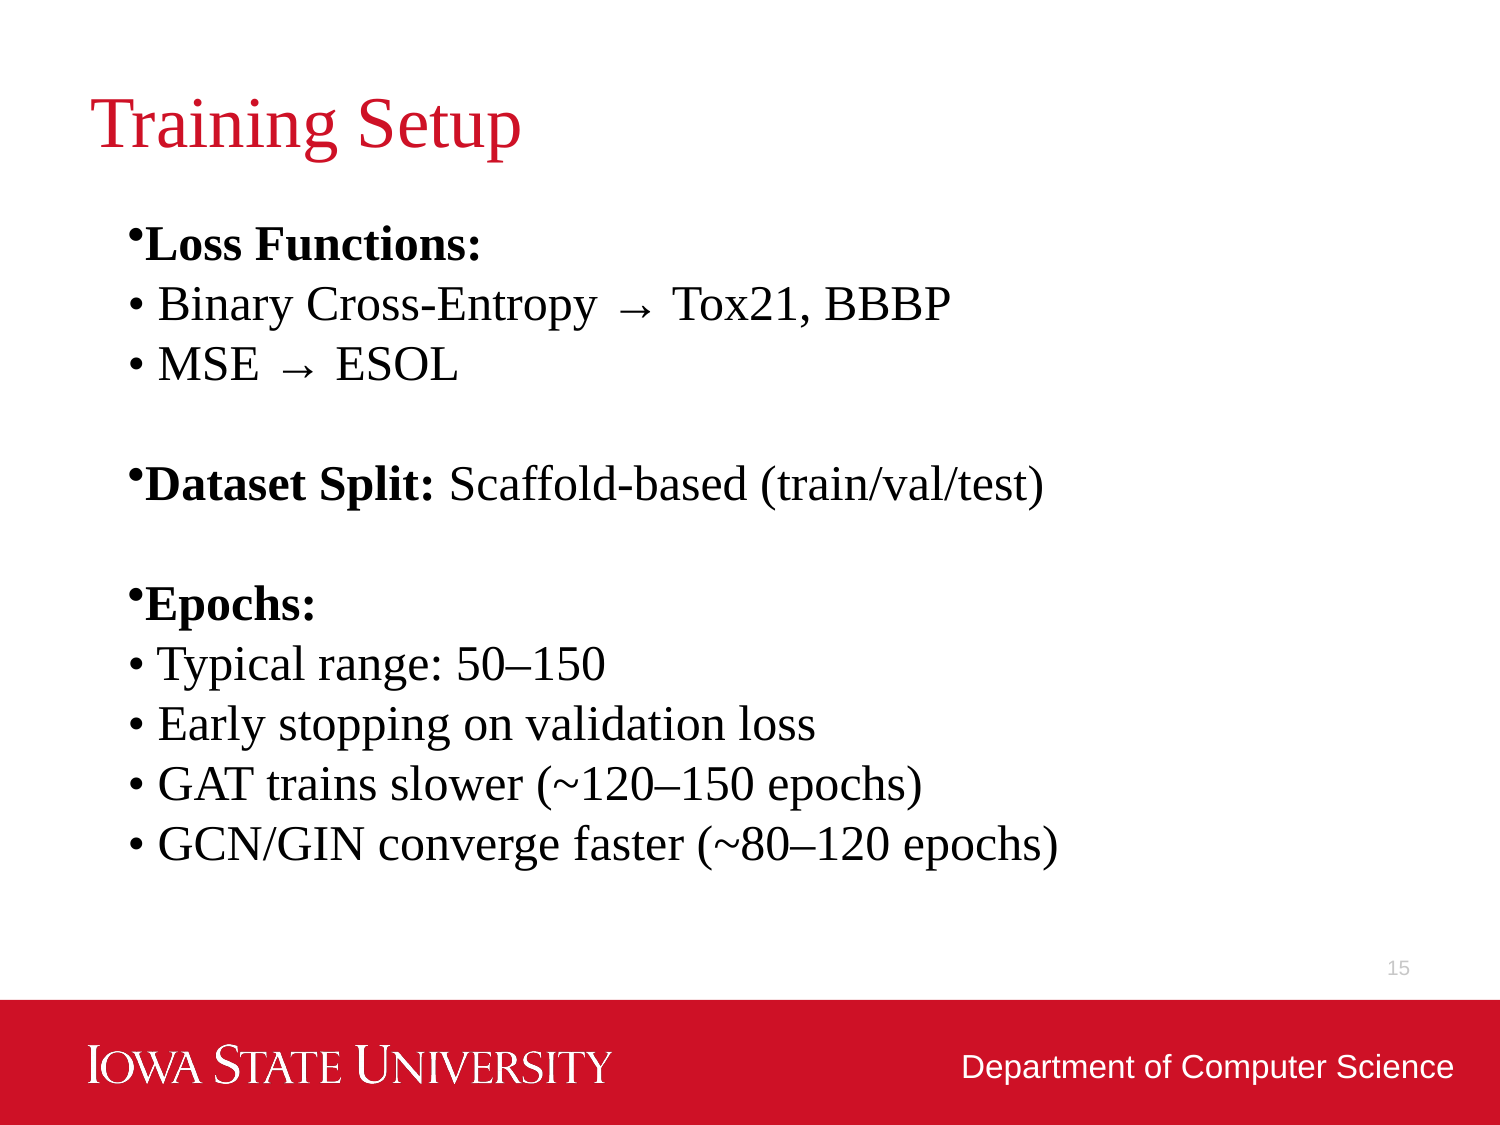

# Training Setup
Loss Functions:
• Binary Cross-Entropy → Tox21, BBBP
• MSE → ESOL

Dataset Split: Scaffold-based (train/val/test)

Epochs:
• Typical range: 50–150
• Early stopping on validation loss
• GAT trains slower (~120–150 epochs)
• GCN/GIN converge faster (~80–120 epochs)

15